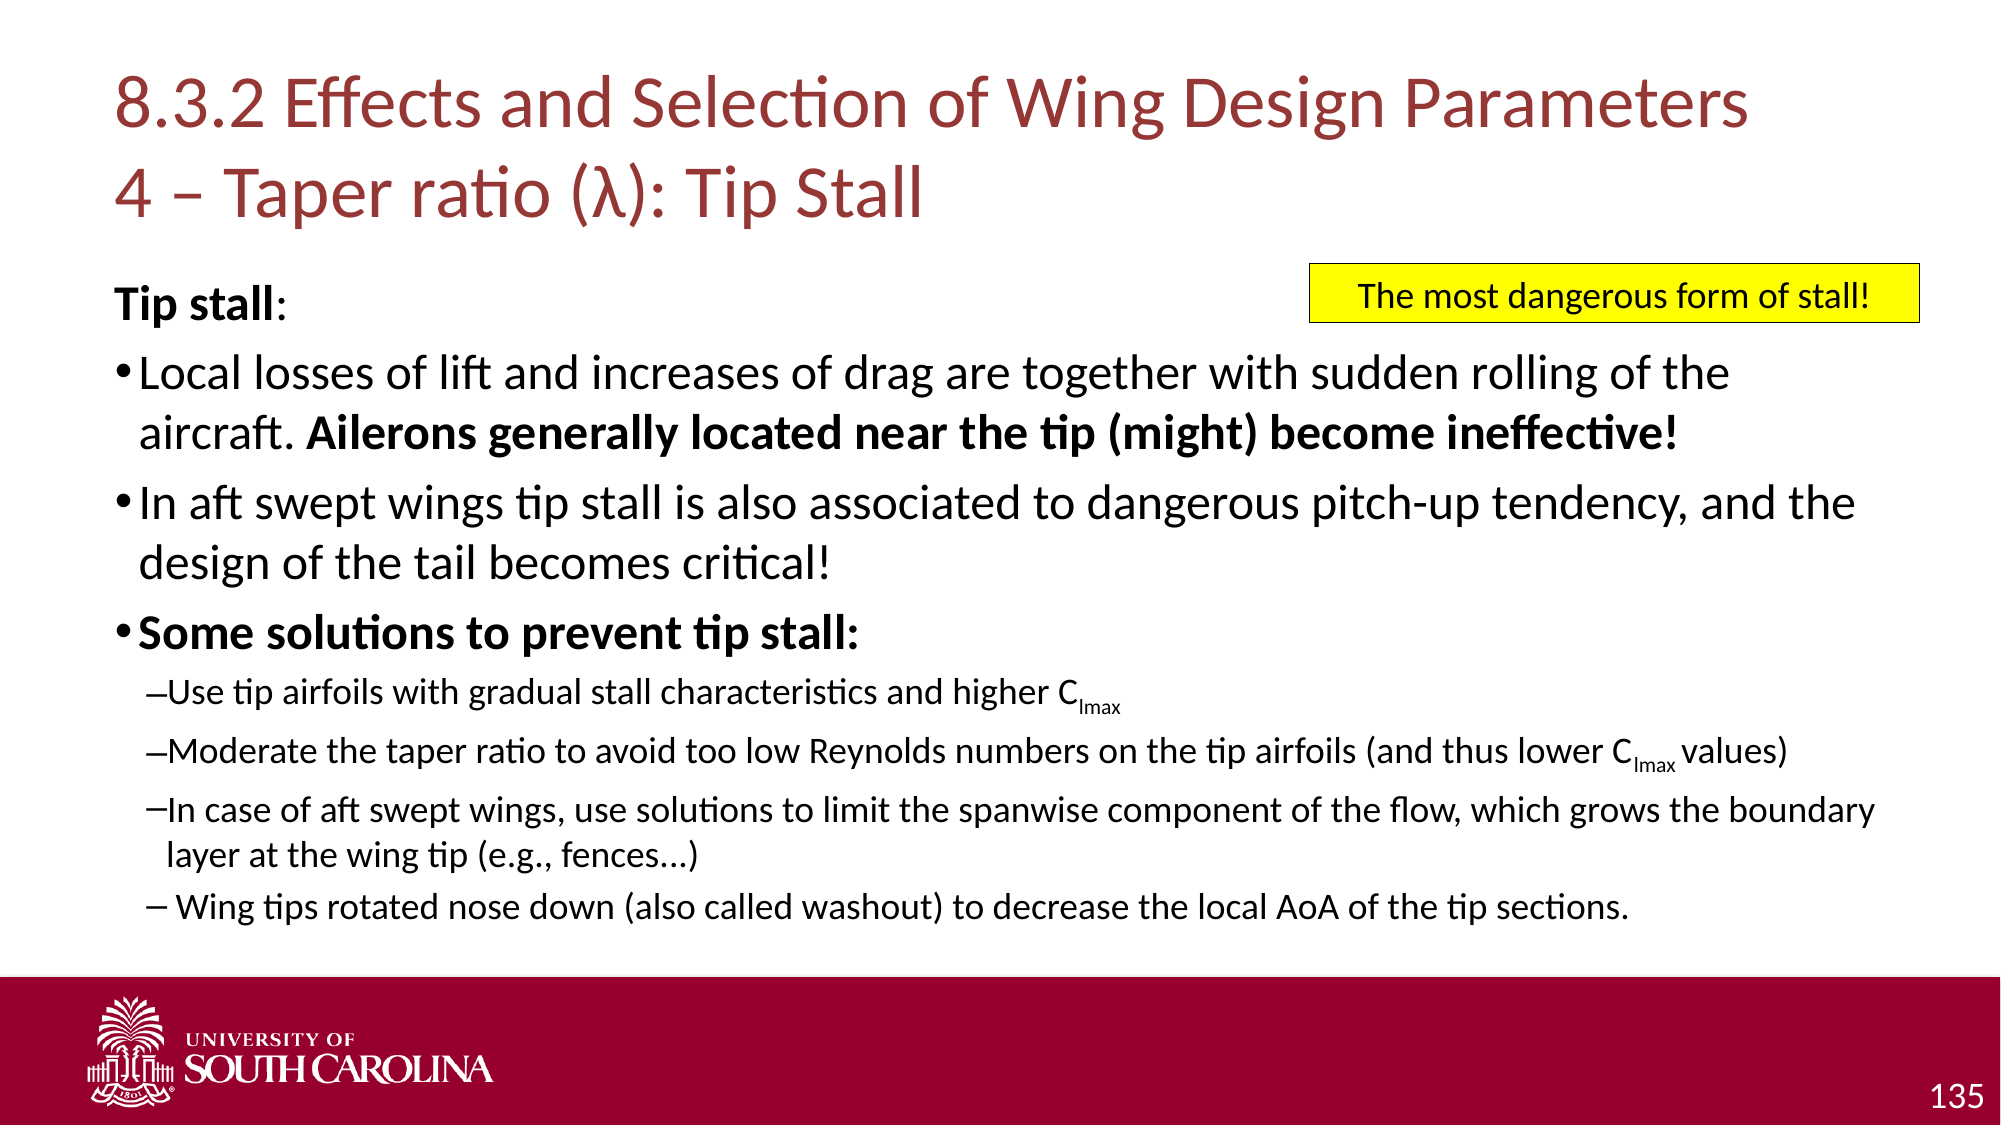

# 8.3.2 Effects and Selection of Wing Design Parameters 4 – Taper ratio (λ): Tip Stall
Tip stall:
Local losses of lift and increases of drag are together with sudden rolling of the aircraft. Ailerons generally located near the tip (might) become ineffective!
In aft swept wings tip stall is also associated to dangerous pitch-up tendency, and the design of the tail becomes critical!
Some solutions to prevent tip stall:
Use tip airfoils with gradual stall characteristics and higher Clmax
Moderate the taper ratio to avoid too low Reynolds numbers on the tip airfoils (and thus lower Clmax values)
In case of aft swept wings, use solutions to limit the spanwise component of the flow, which grows the boundary layer at the wing tip (e.g., fences...)
 Wing tips rotated nose down (also called washout) to decrease the local AoA of the tip sections.

The most dangerous form of stall!